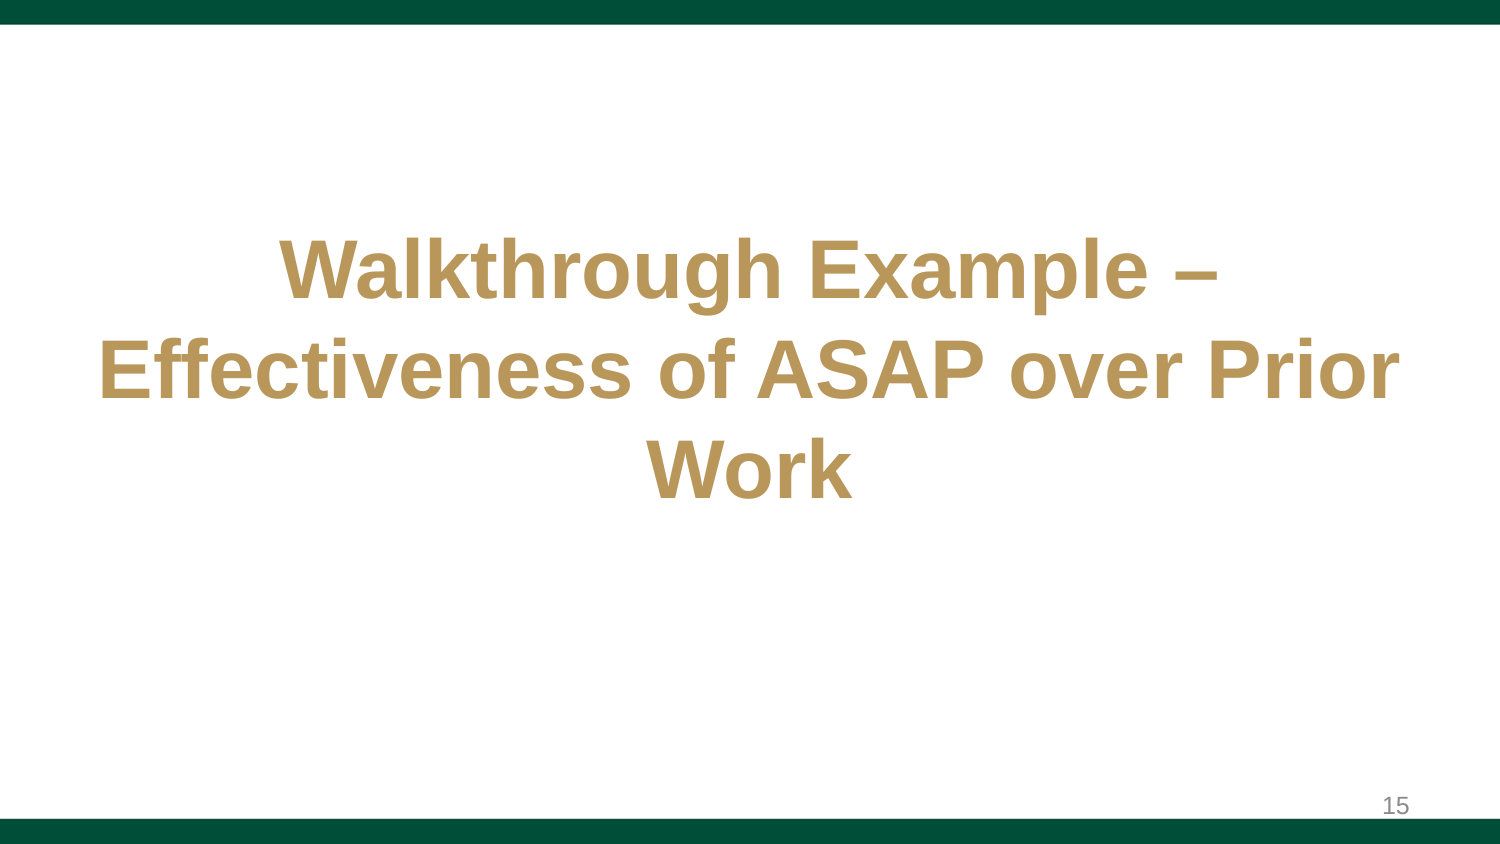

# Walkthrough Example – Effectiveness of ASAP over Prior Work
15